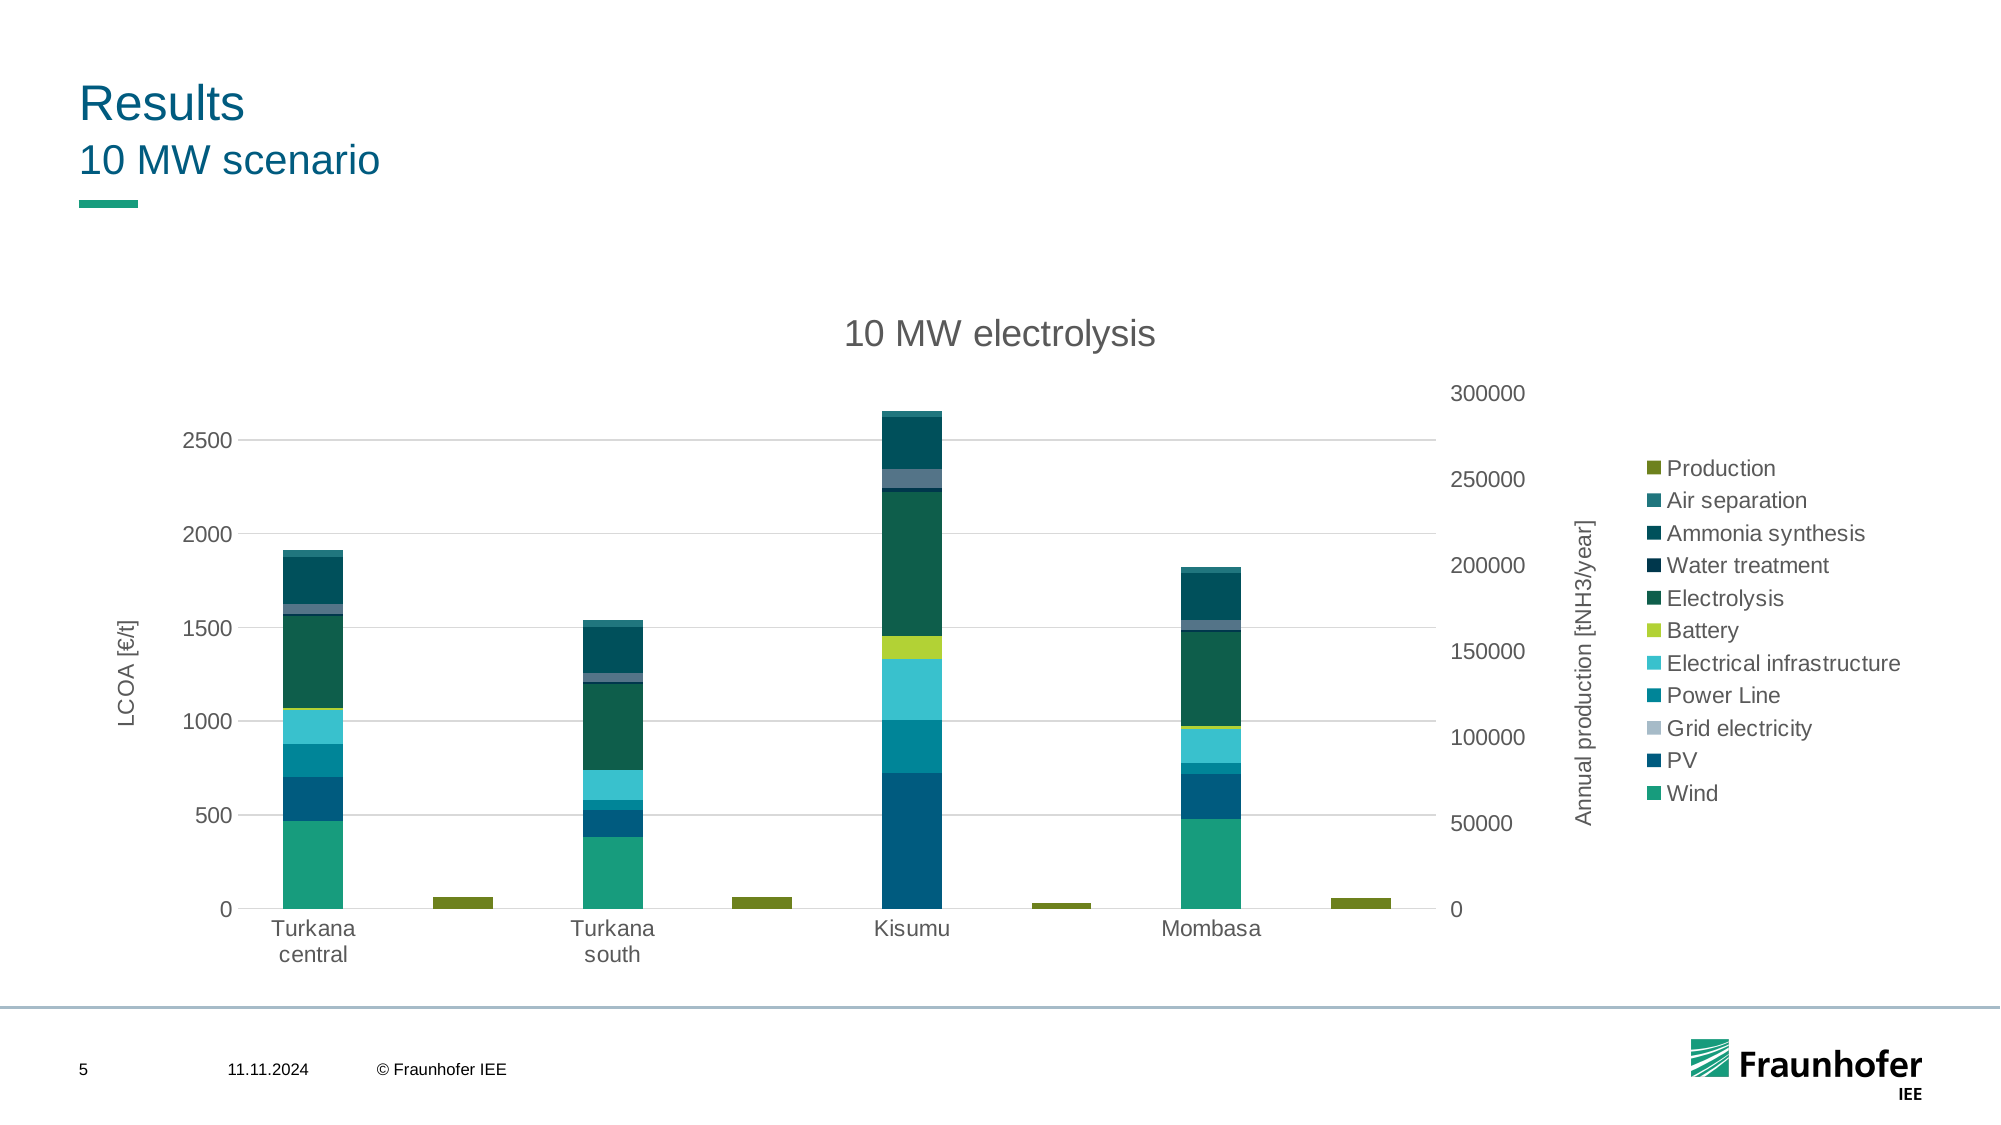

# Results
10 MW scenario

### Chart: 10 MW electrolysis

| Category | Wind | PV | Grid electricity | Power Line | Electrical infrastructure | Battery | Electrolysis | Water treatment | H2 Storage | Ammonia synthesis | Air separation | Production |
|---|---|---|---|---|---|---|---|---|---|---|---|---|
| Turkana central | 465.3281910218971 | 235.4536867225218 | 0.0 | 179.6102634313557 | 177.6457020097657 | 11.09862282394507 | 491.287151452021 | 10.14220155119001 | 53.55456822898088 | 253.732023138433 | 33.2677630881937 | None |
|  | None | None | None | None | None | None | None | None | None | None | None | 6495.0 |
| Turkana south | 383.8875855301379 | 139.0618734205912 | 0.0 | 57.32780294433621 | 156.0413766468831 | 0.0 | 460.7831056972457 | 9.413030433440962 | 49.70427555051287 | 247.8842325760161 | 32.50103719914926 | None |
|  | None | None | None | None | None | None | None | None | None | None | None | 6998.0 |
| Kisumu | 0.0 | 722.57895748785 | 0.0 | 280.6768021447783 | 326.0222431898494 | 124.8878928653301 | 770.6682925656104 | 19.02095123025617 | 100.437644164284 | 275.4954063470361 | 36.12124239138107 | None |
|  | None | None | None | None | None | None | None | None | None | None | None | 3463.0 |
| Mombasa | 476.992549324742 | 241.3557924161957 | 0.0 | 59.91706222101276 | 182.0987378652804 | 11.3768314426886 | 504.7453573558832 | 10.39643560611144 | 54.89701789059527 | 246.4032419710715 | 32.30685893196909 | None |
5
11.11.2024
© Fraunhofer IEE